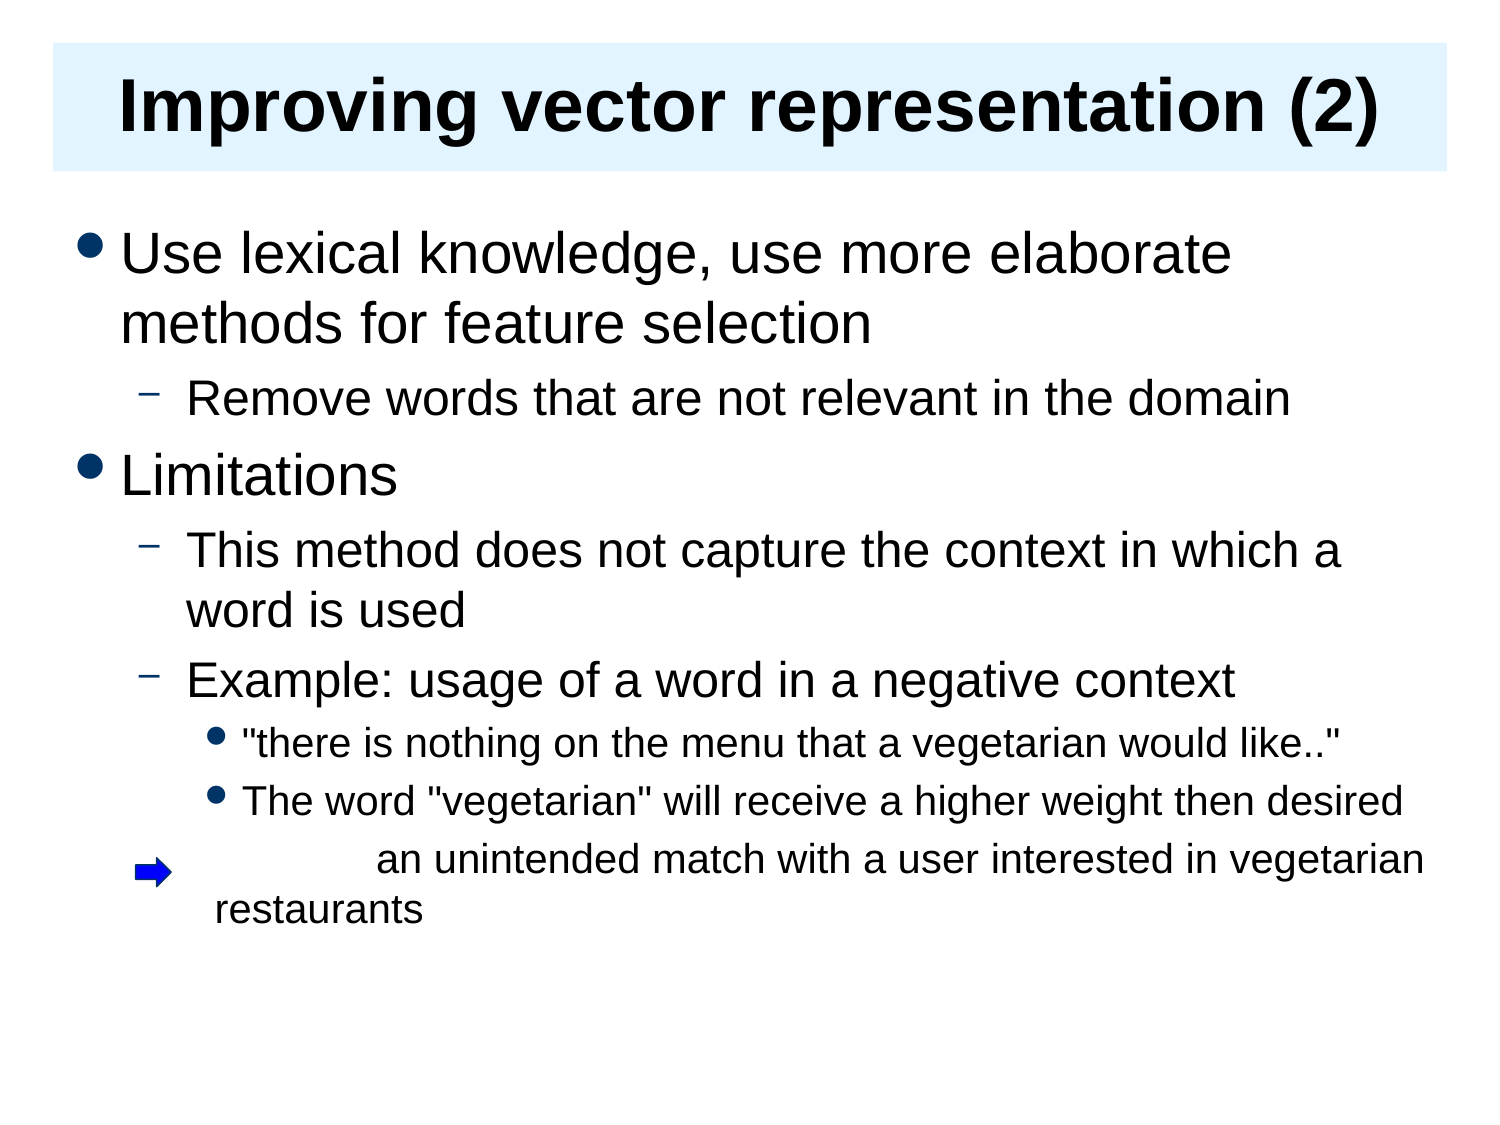

# Improving vector representation (2)
Use lexical knowledge, use more elaborate methods for feature selection
Remove words that are not relevant in the domain
Limitations
This method does not capture the context in which a word is used
Example: usage of a word in a negative context
"there is nothing on the menu that a vegetarian would like.."
The word "vegetarian" will receive a higher weight then desired
	 an unintended match with a user interested in vegetarian restaurants